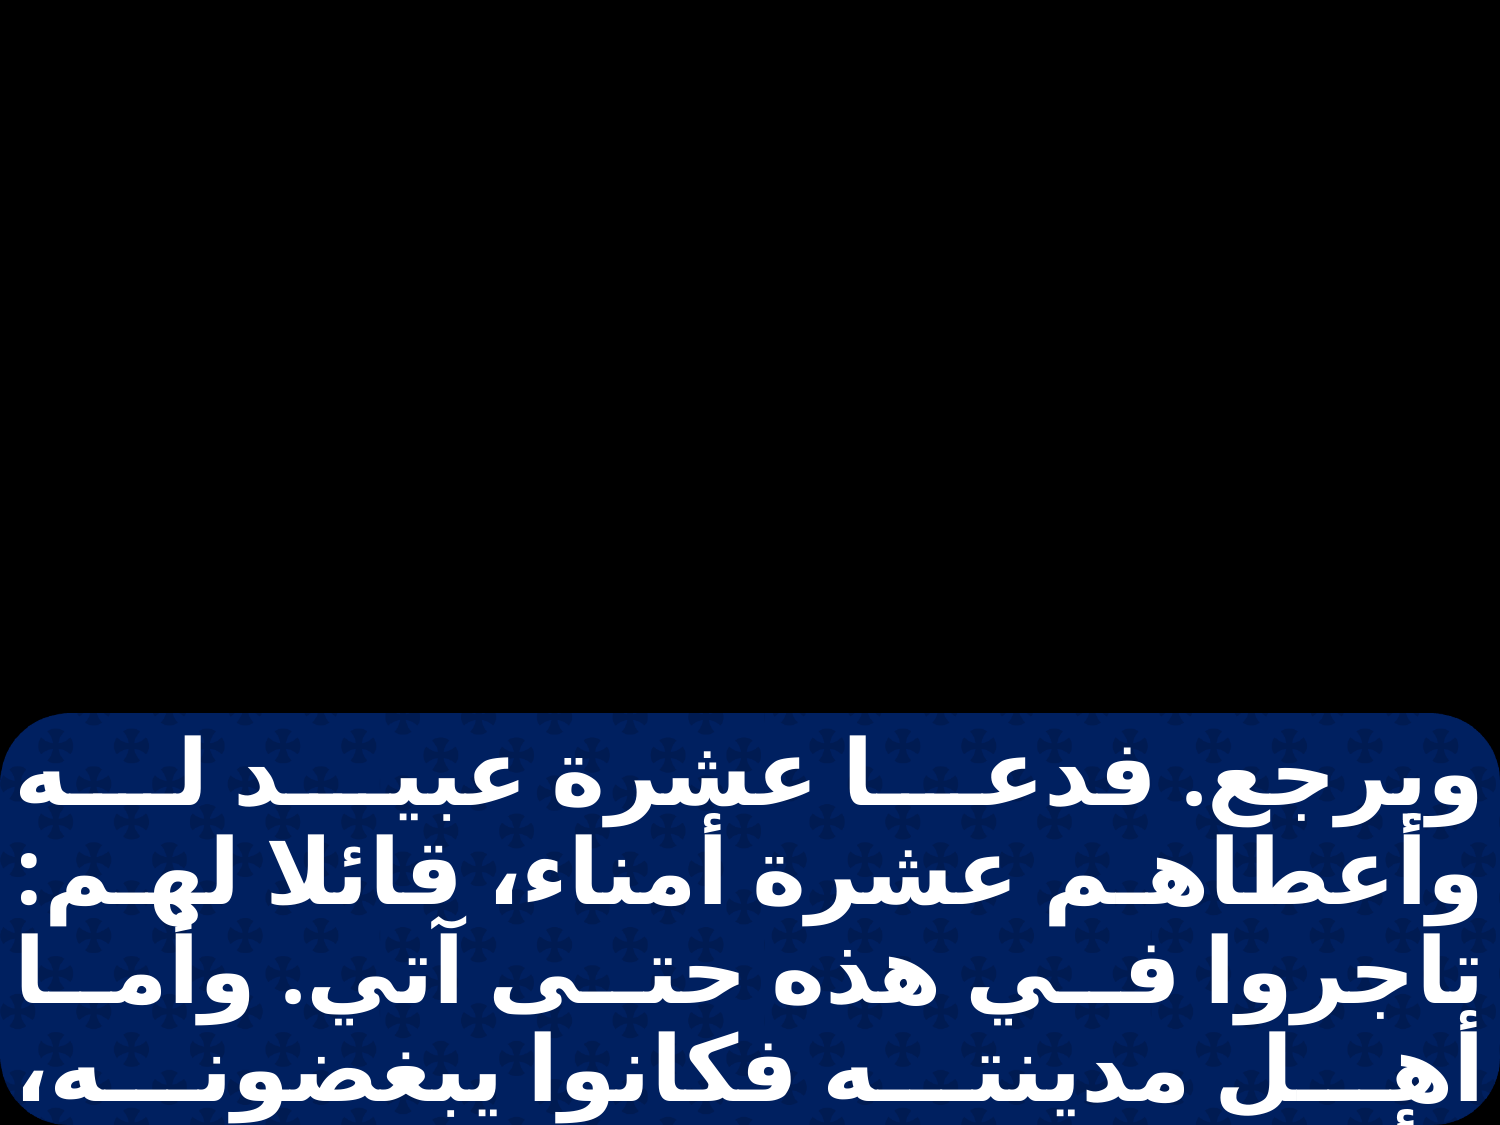

ويرجع. فدعا عشرة عبيد له وأعطاهم عشرة أمناء، قائلا لهم: تاجروا في هذه حتى آتي. وأما أهل مدينته فكانوا يبغضونه، فأرسلوا وراءه  سفارة قائلين: لا نريد أن هذا يملك علينا. ولما رجع